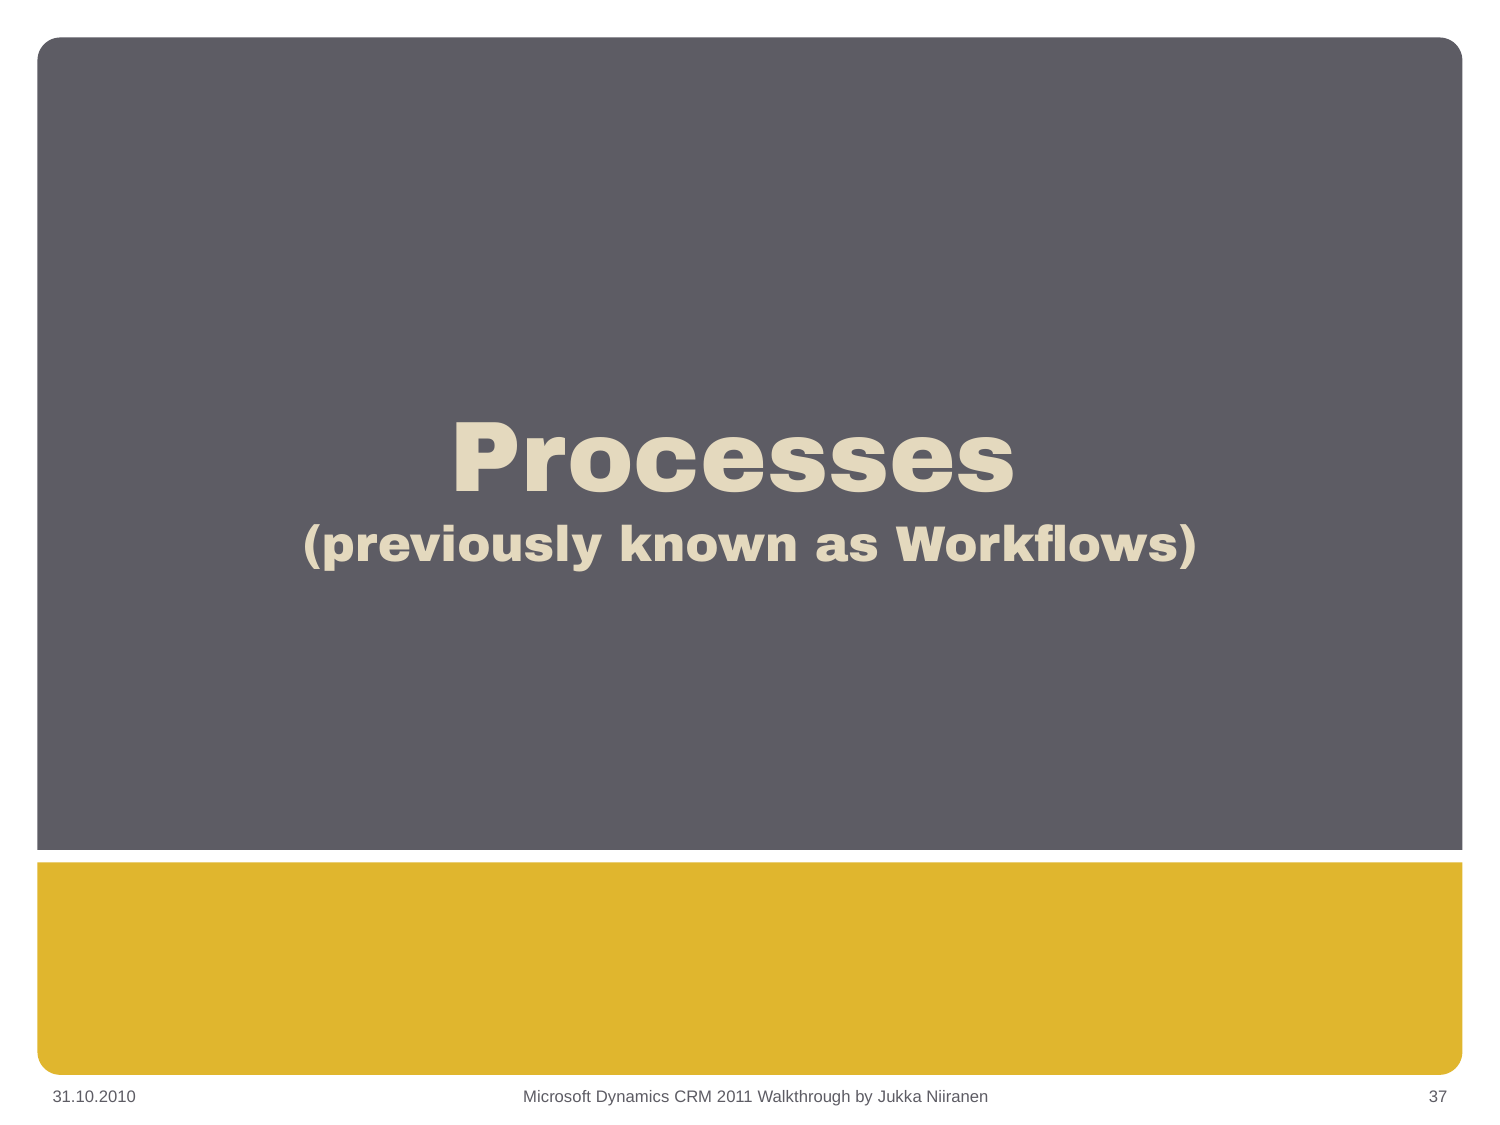

# Processes (previously known as Workflows)

31.10.2010
Microsoft Dynamics CRM 2011 Walkthrough by Jukka Niiranen
37